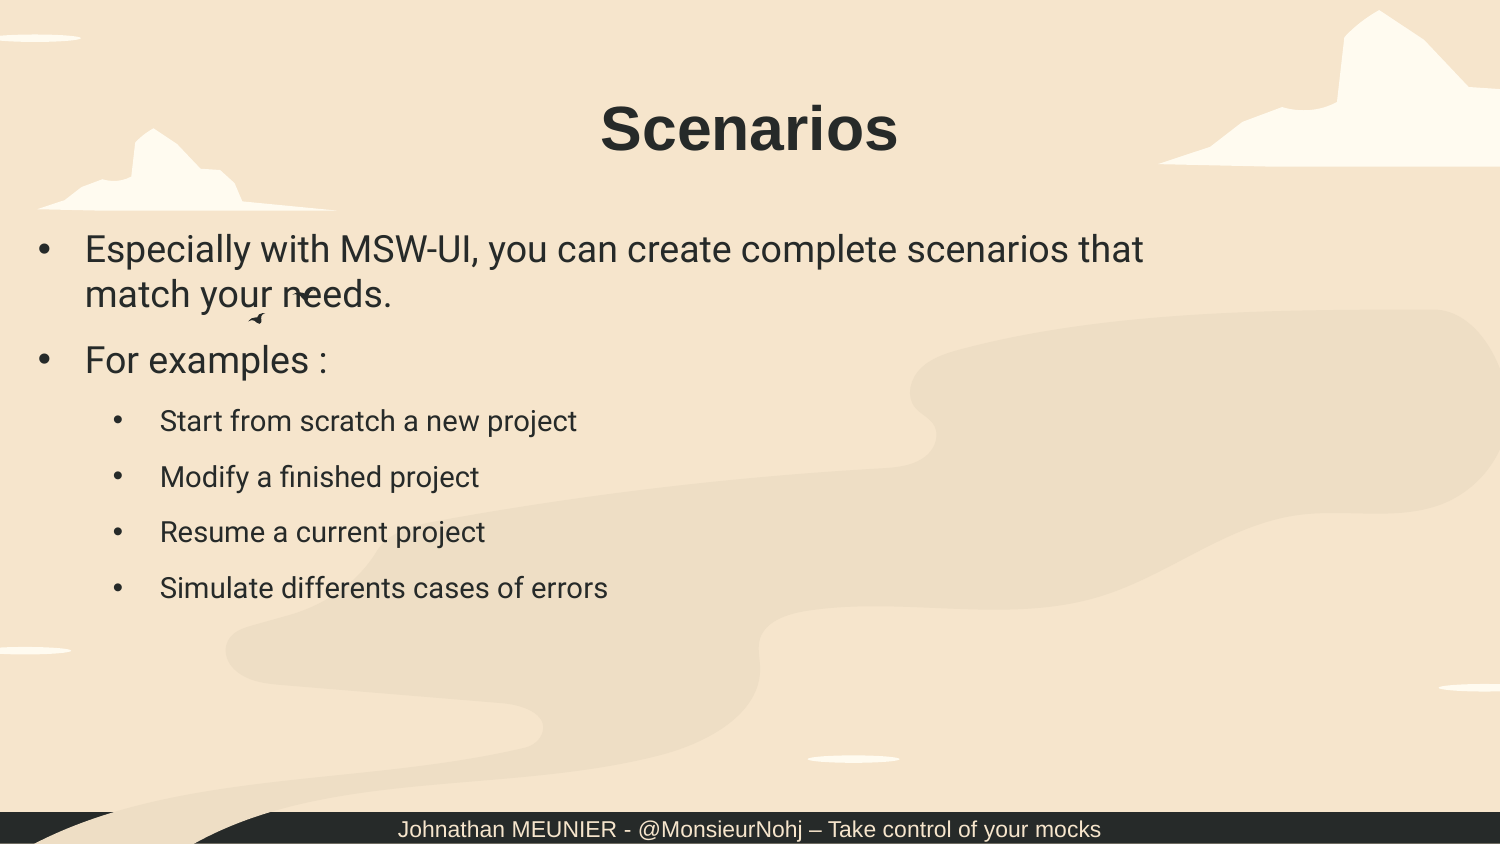

# Scenarios
Especially with MSW-UI, you can create complete scenarios that match your needs.
For examples :
Start from scratch a new project
Modify a finished project
Resume a current project
Simulate differents cases of errors